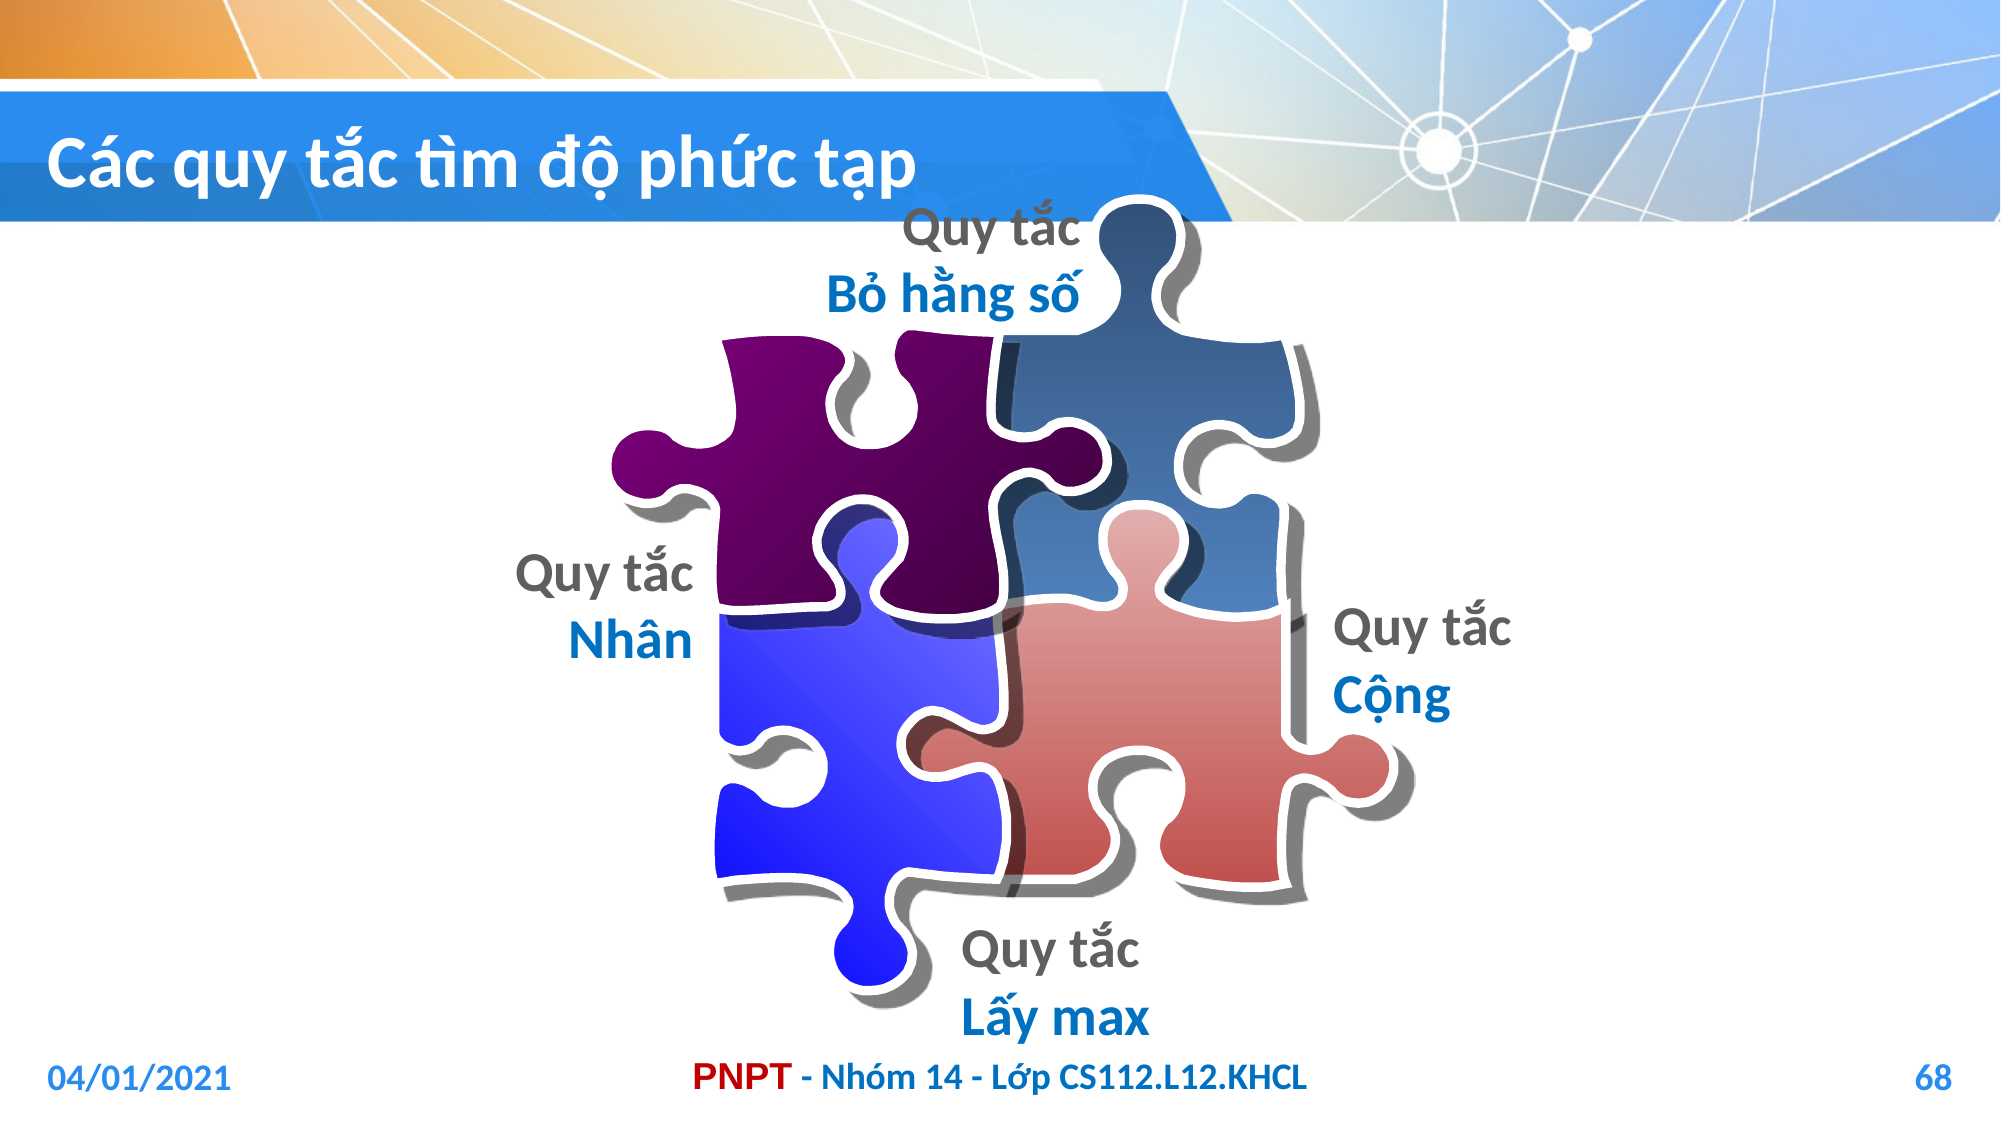

# Các quy tắc tìm độ phức tạp
Quy tắc
Bỏ hằng số

Quy tắc
Nhân
Quy tắc
Cộng
Quy tắc
Lấy max
04/01/2021
68